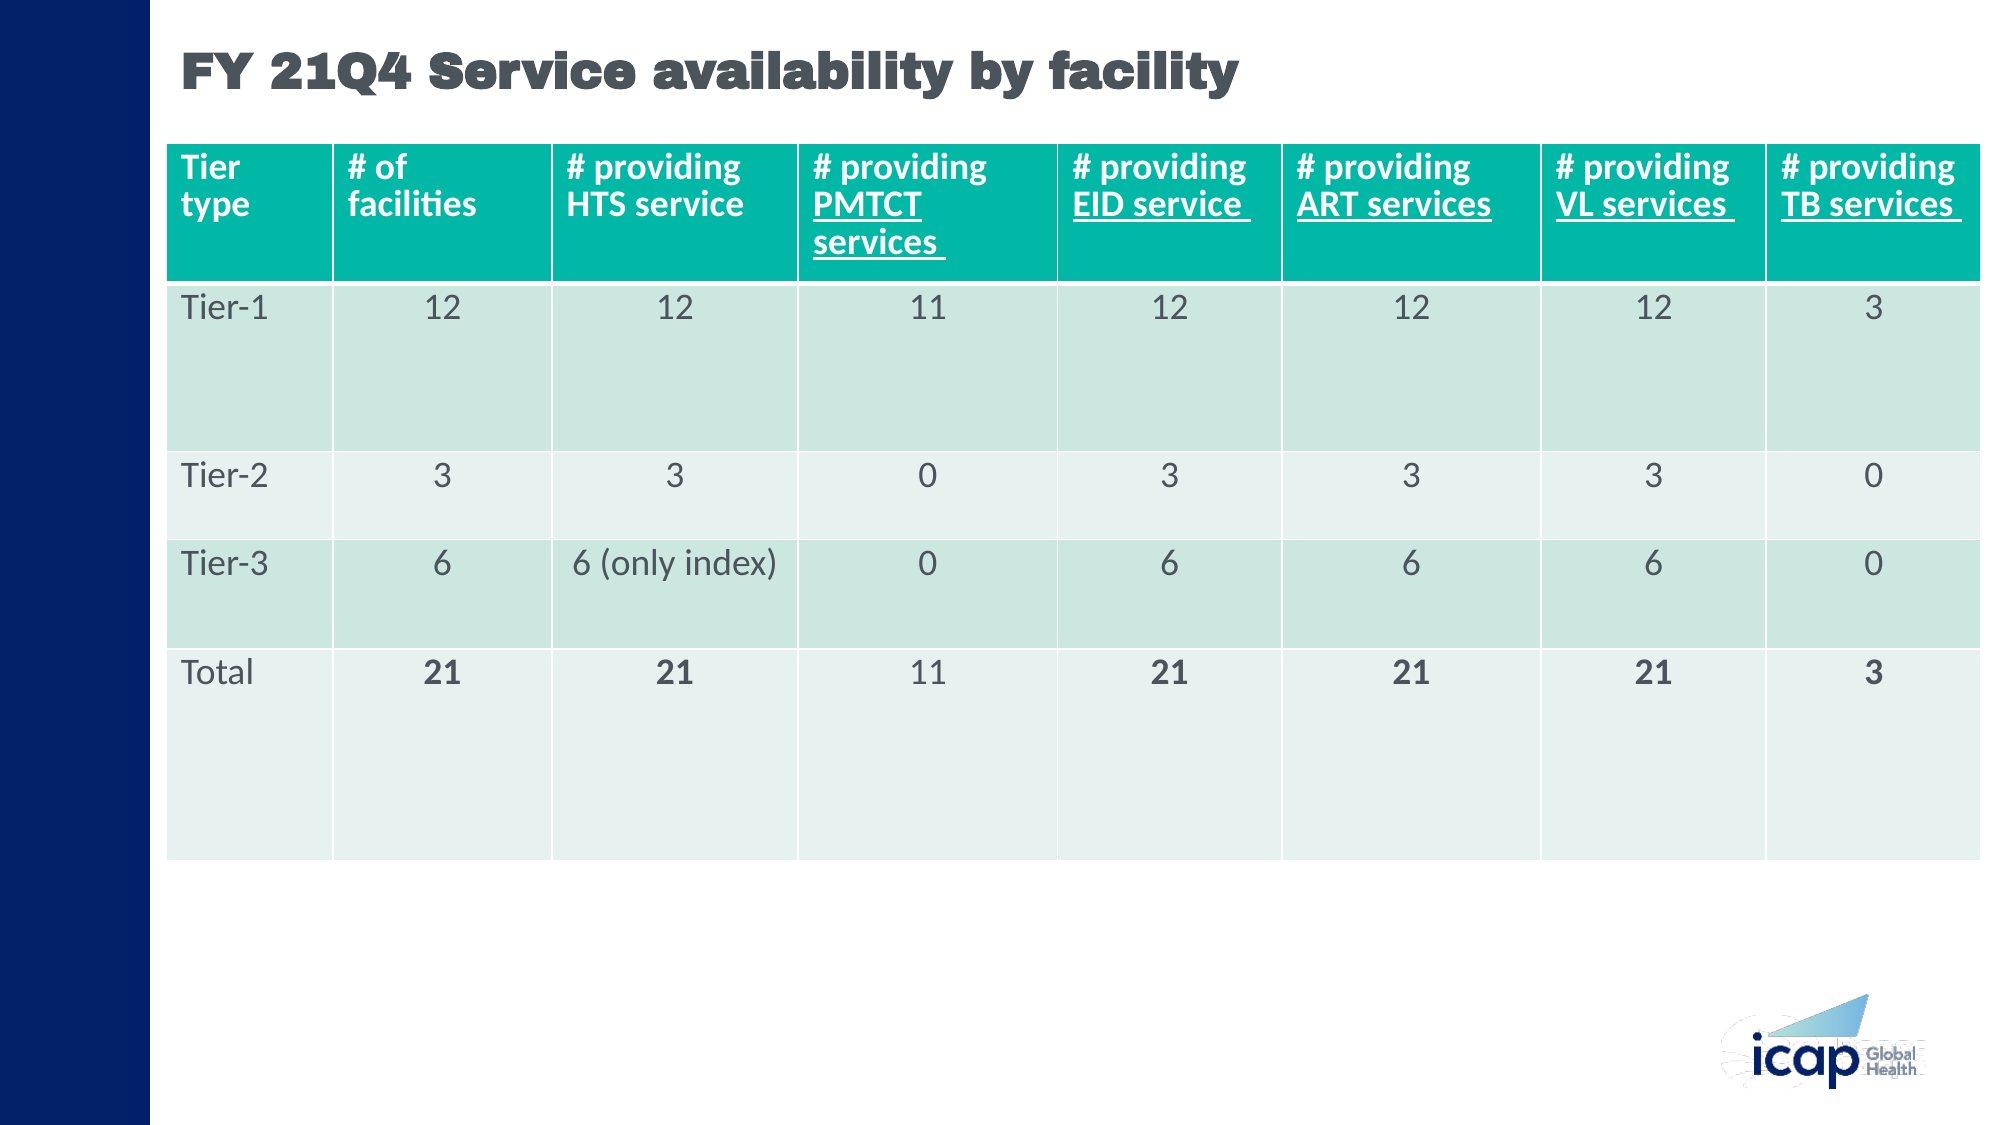

# FY 21Q4 Service availability by facility
| Tier type | # of facilities | # providing HTS service | # providing PMTCT services | # providing EID service | # providing ART services | # providing VL services | # providing TB services |
| --- | --- | --- | --- | --- | --- | --- | --- |
| Tier-1 | 12 | 12 | 11 | 12 | 12 | 12 | 3 |
| Tier-2 | 3 | 3 | 0 | 3 | 3 | 3 | 0 |
| Tier-3 | 6 | 6 (only index) | 0 | 6 | 6 | 6 | 0 |
| Total | 21 | 21 | 11 | 21 | 21 | 21 | 3 |